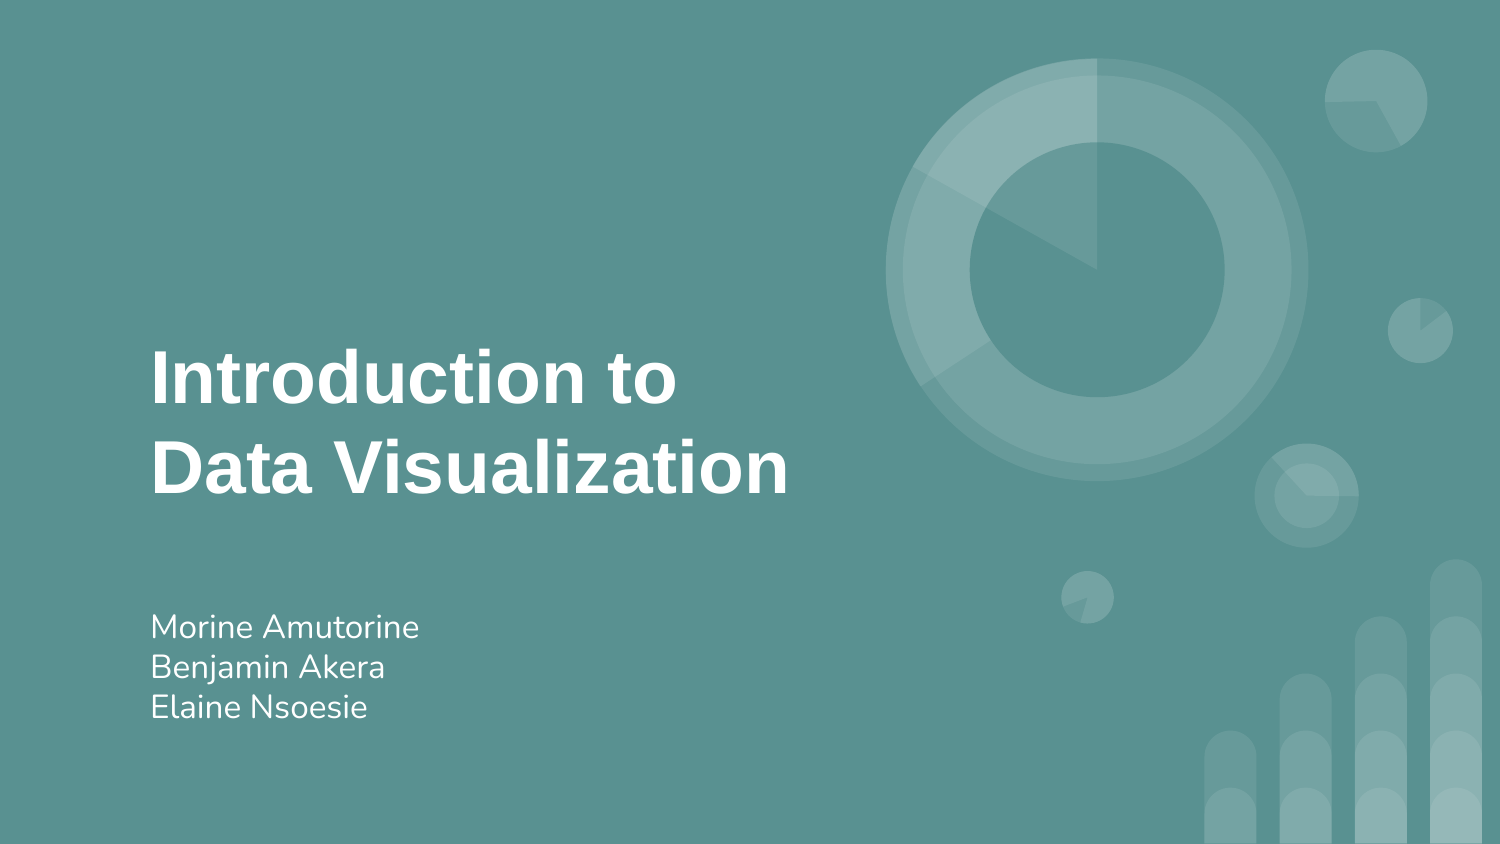

# Introduction to Data Visualization
Morine Amutorine
Benjamin Akera
Elaine Nsoesie